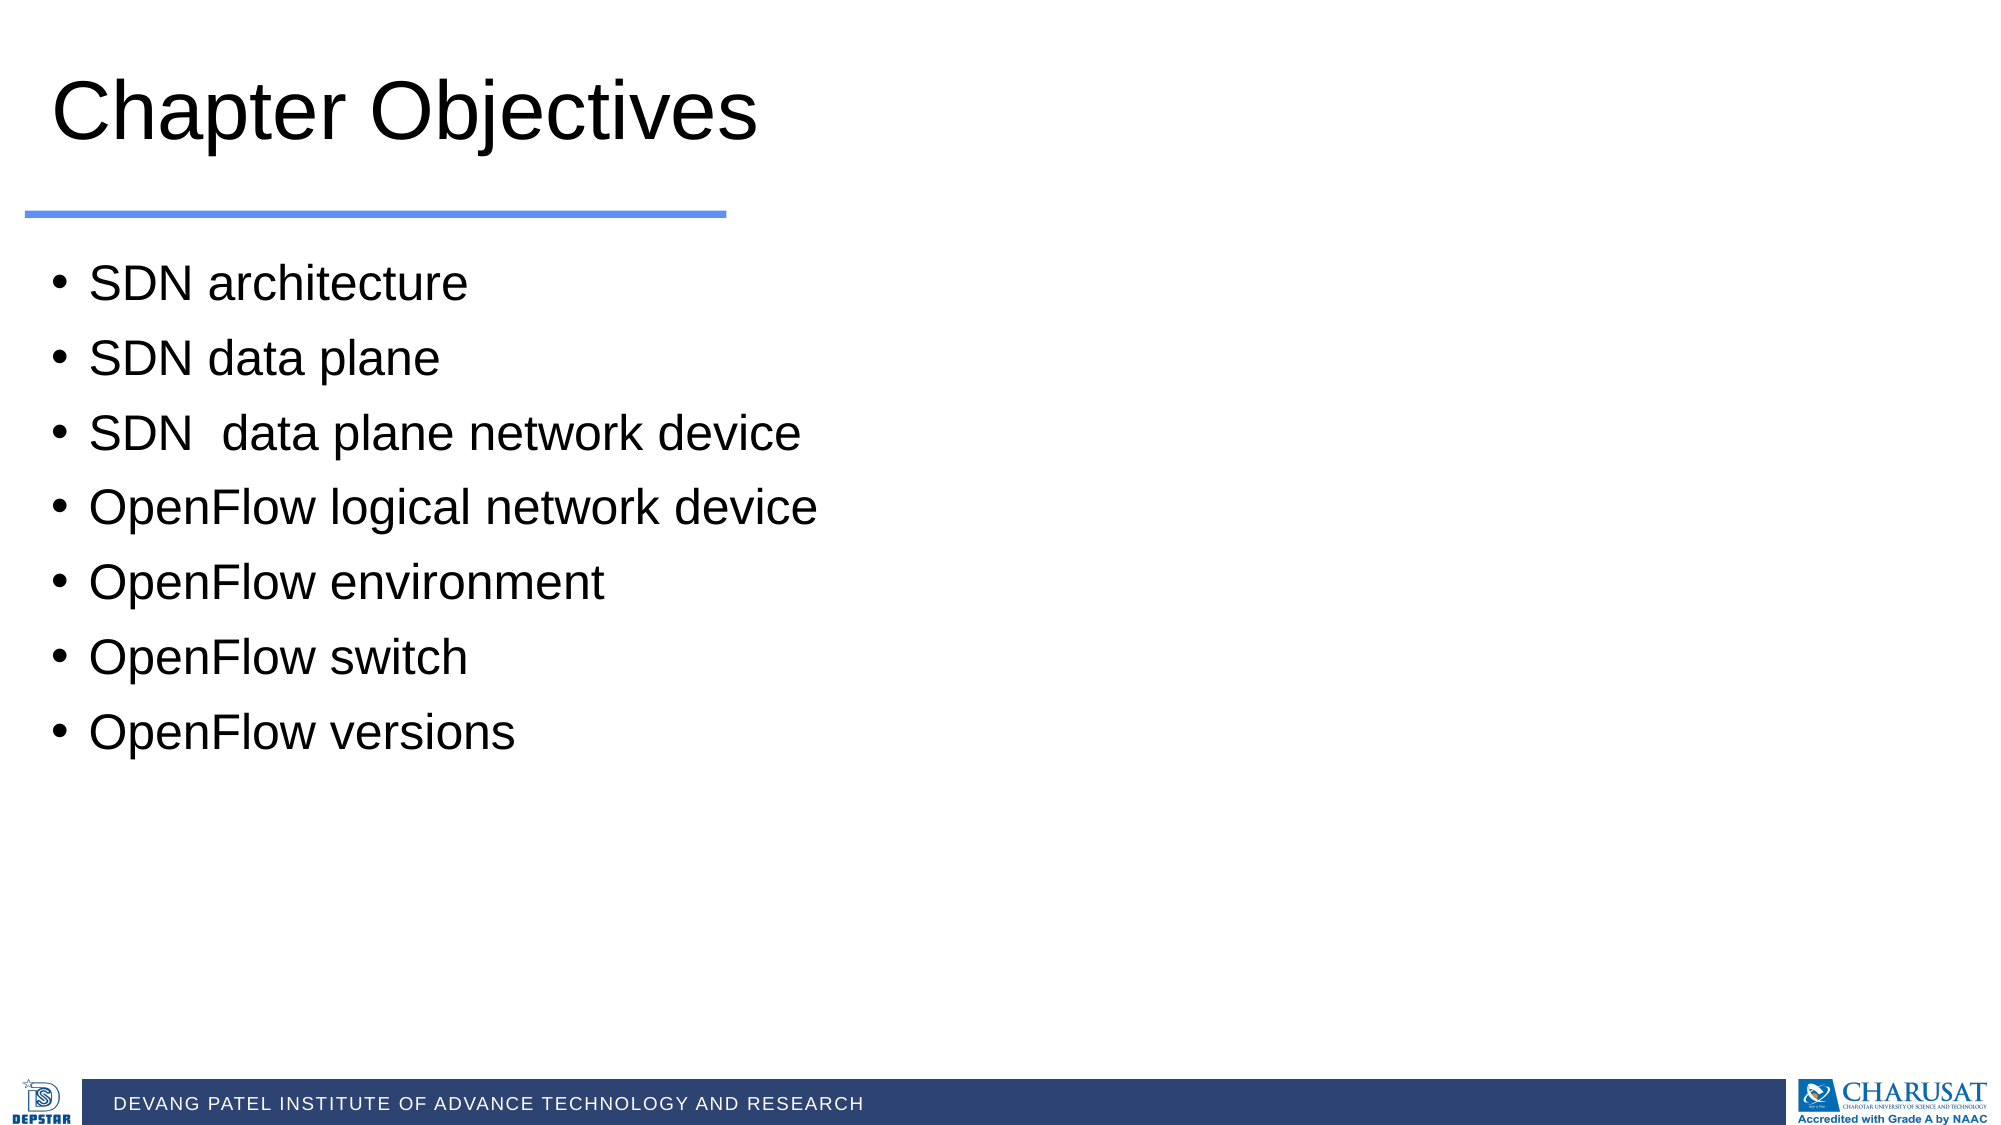

Chapter Objectives
SDN architecture
SDN data plane
SDN  data plane network device
OpenFlow logical network device
OpenFlow environment
OpenFlow switch
OpenFlow versions